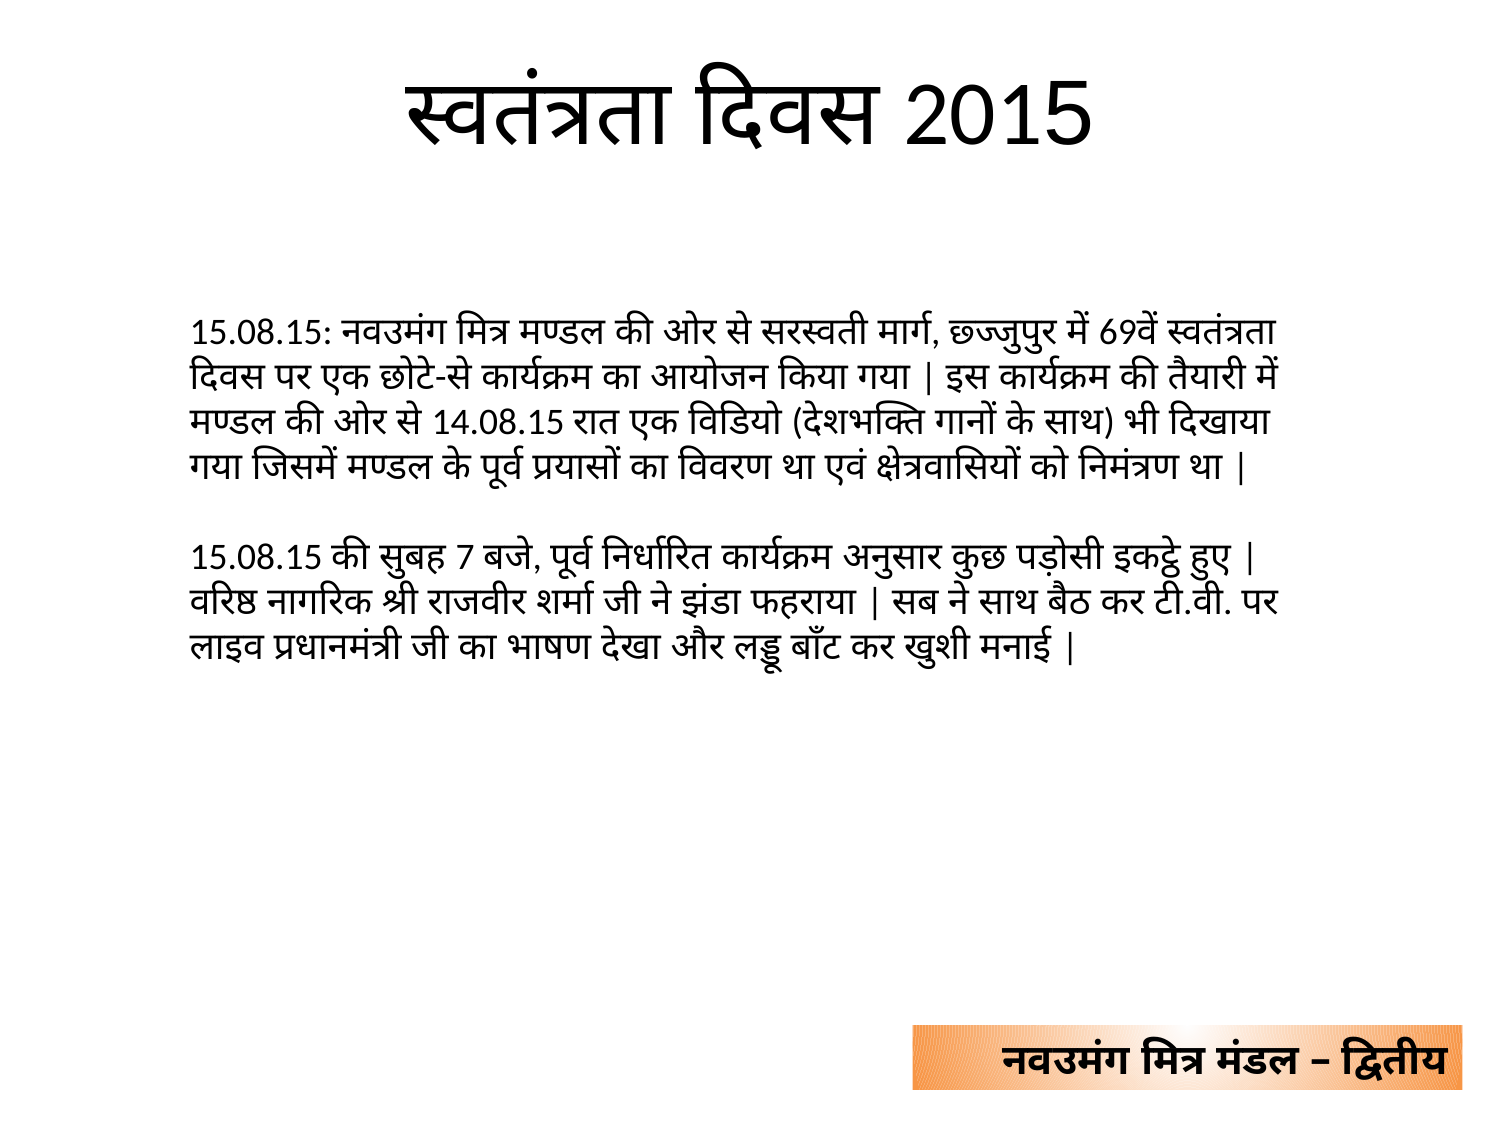

स्वतंत्रता दिवस 2015
15.08.15: नवउमंग मित्र मण्डल की ओर से सरस्वती मार्ग, छ्ज्जुपुर में 69वें स्वतंत्रता दिवस पर एक छोटे-से कार्यक्रम का आयोजन किया गया | इस कार्यक्रम की तैयारी में मण्डल की ओर से 14.08.15 रात एक विडियो (देशभक्ति गानों के साथ) भी दिखाया गया जिसमें मण्डल के पूर्व प्रयासों का विवरण था एवं क्षेत्रवासियों को निमंत्रण था |

15.08.15 की सुबह 7 बजे, पूर्व निर्धारित कार्यक्रम अनुसार कुछ पड़ोसी इकट्ठे हुए | वरिष्ठ नागरिक श्री राजवीर शर्मा जी ने झंडा फहराया | सब ने साथ बैठ कर टी.वी. पर लाइव प्रधानमंत्री जी का भाषण देखा और लड्डू बाँट कर खुशी मनाई |
नवउमंग मित्र मंडल – द्वितीय